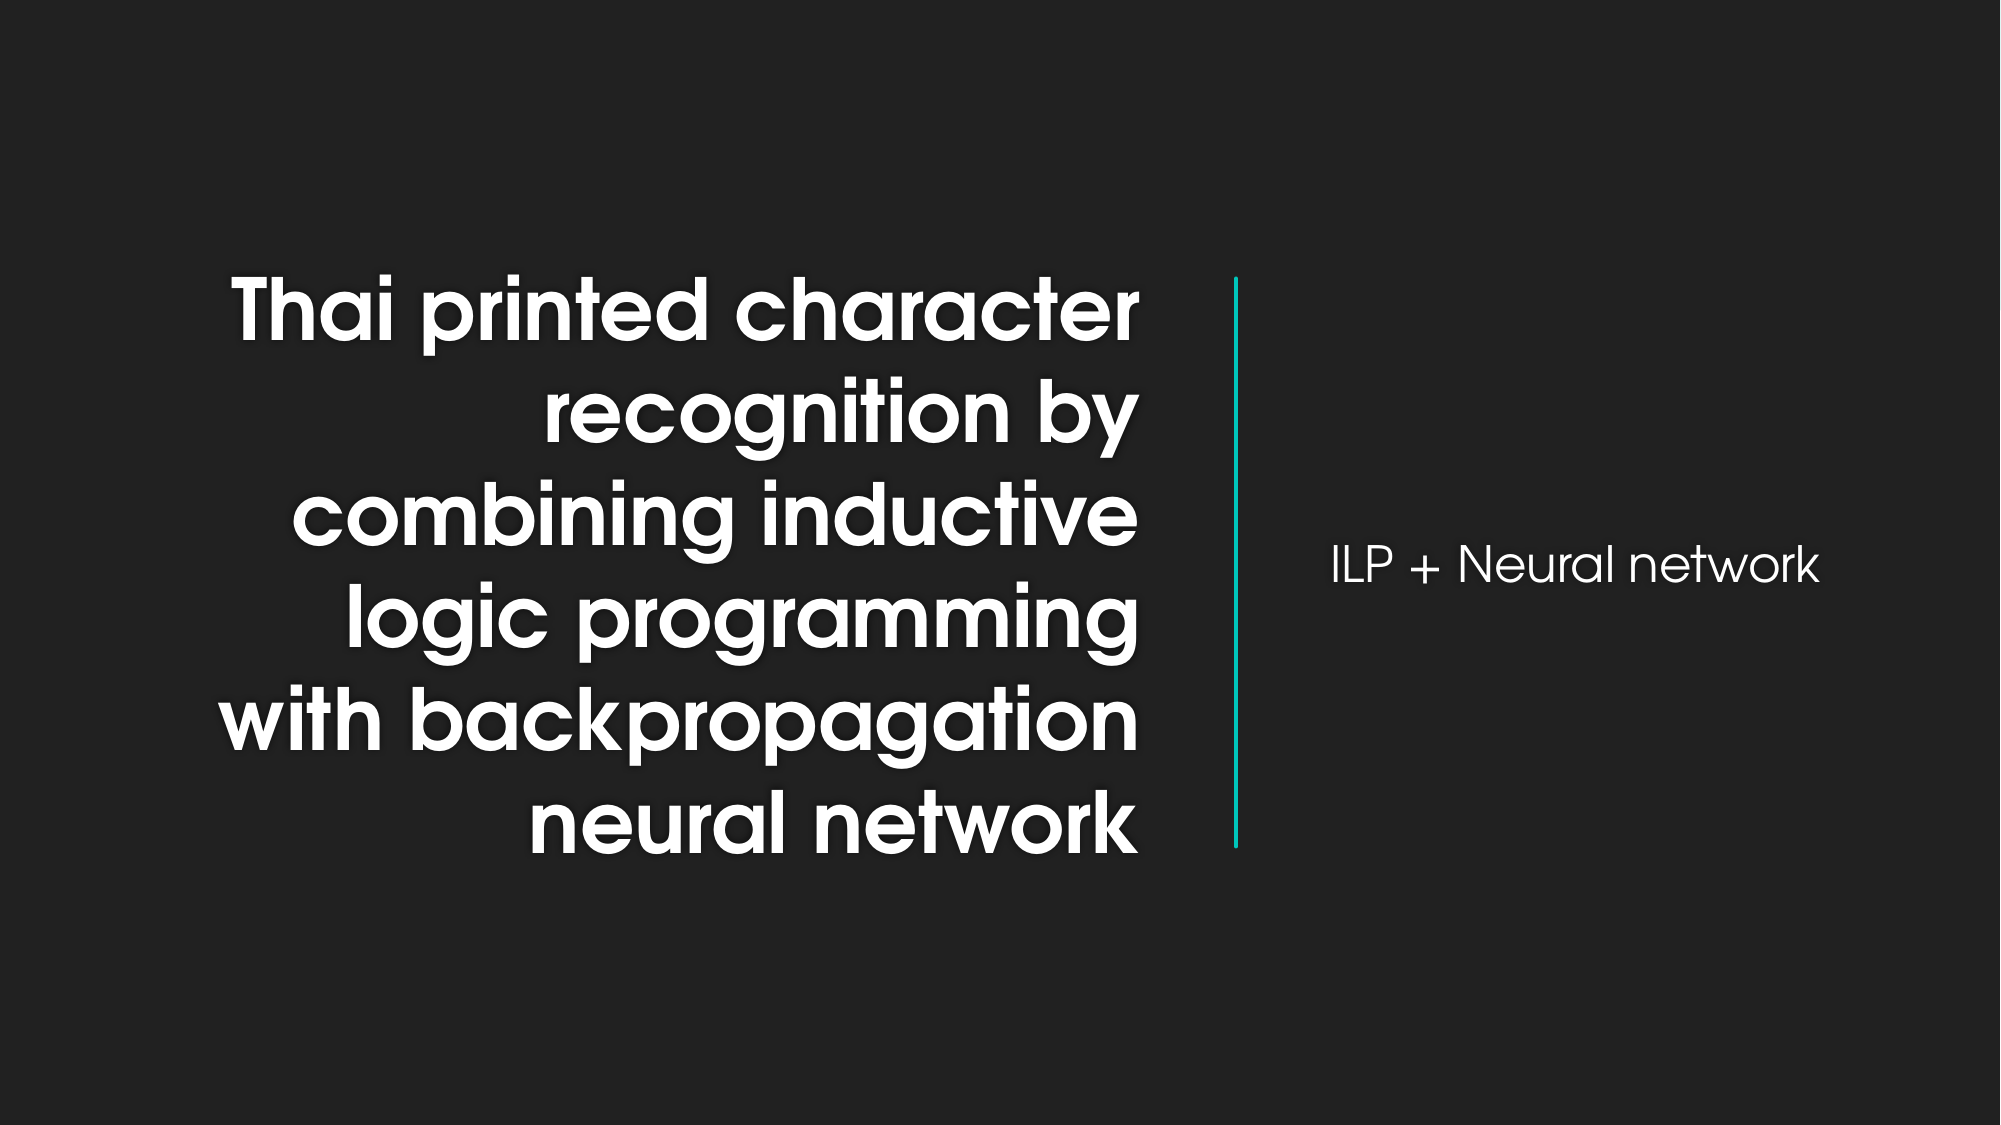

# Thai printed character recognition by combining inductive logic programming with backpropagation neural network
ILP + Neural network